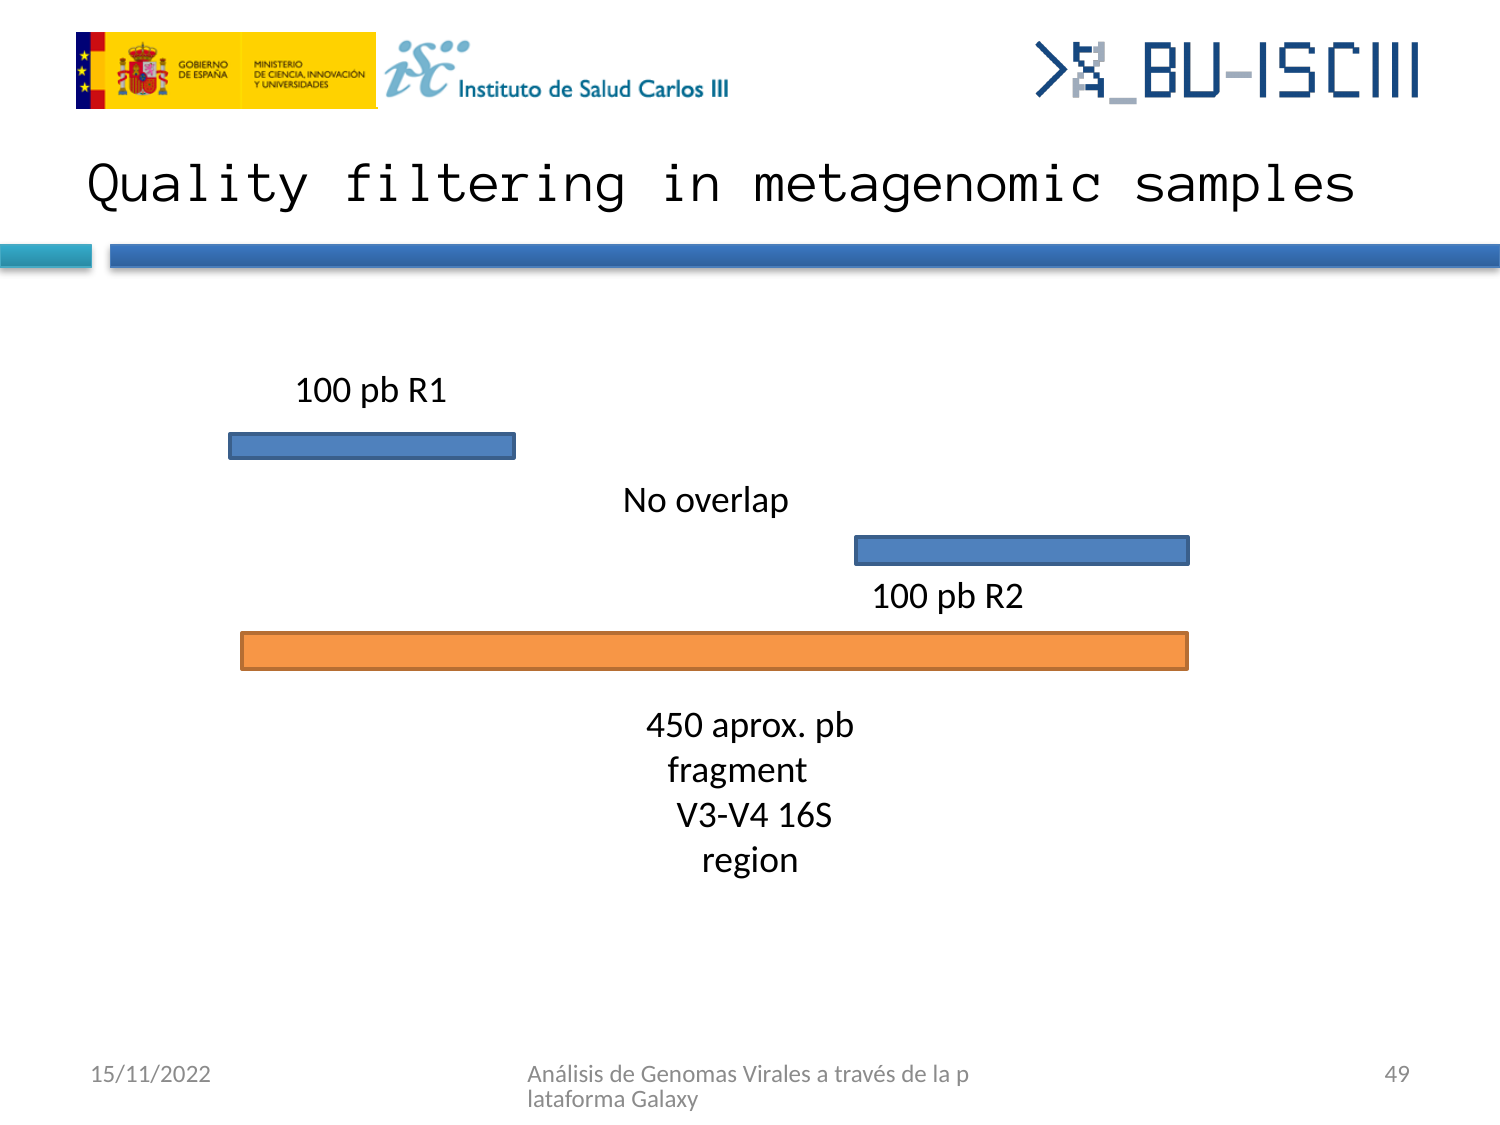

# Quality filtering in metagenomic samples
100 pb R1

No overlap

100 pb R2

450 aprox. pb fragment
 V3-V4 16S region
15/11/2022
Análisis de Genomas Virales a través de la plataforma Galaxy
49